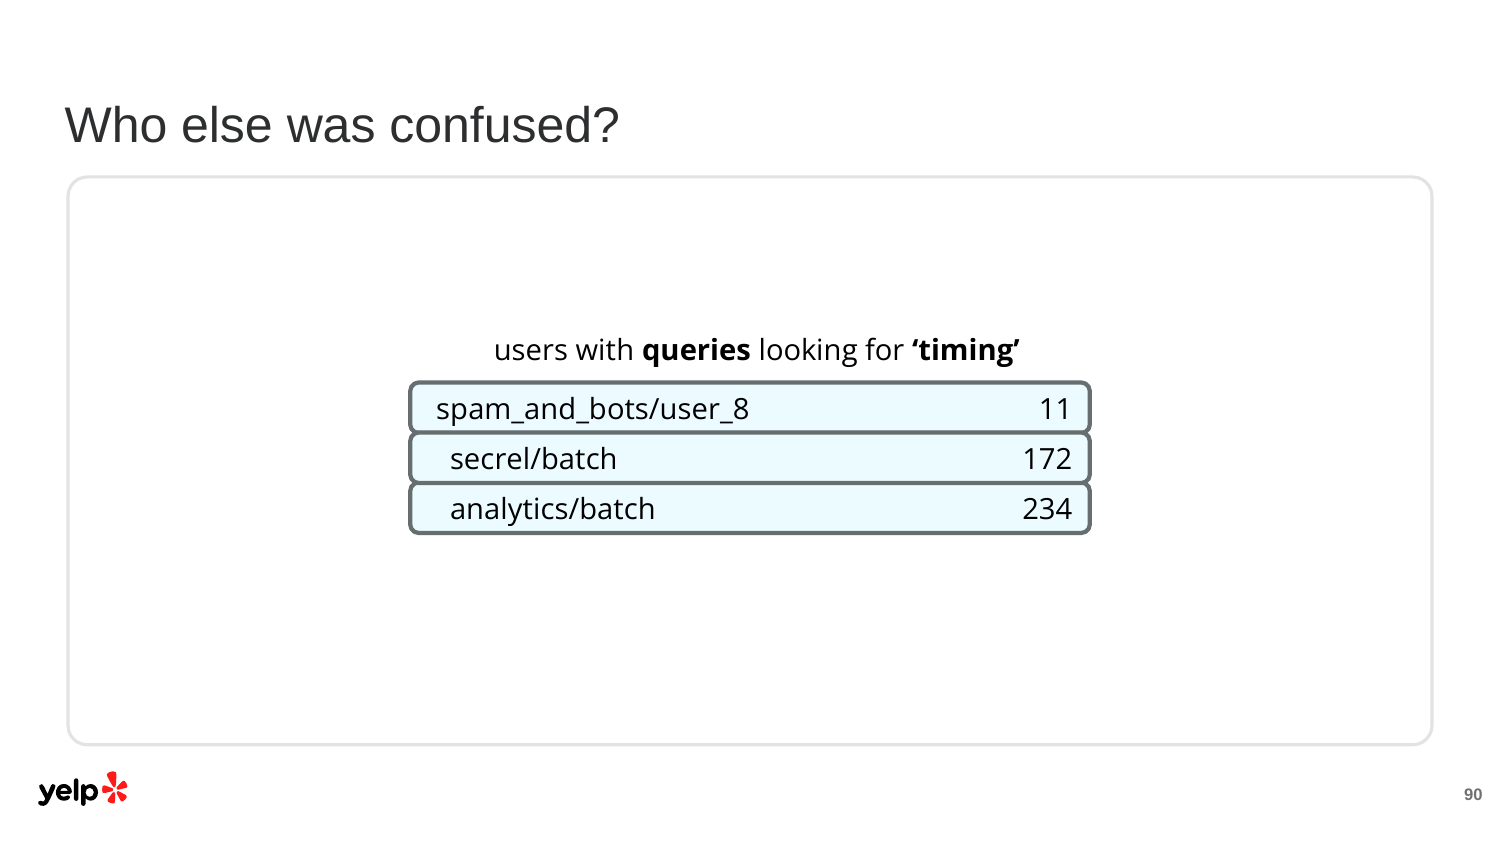

Who else was confused?
users with queries looking for ‘timing’
spam_and_bots/user_8	11
secrel/batch	172
analytics/batch	234
90